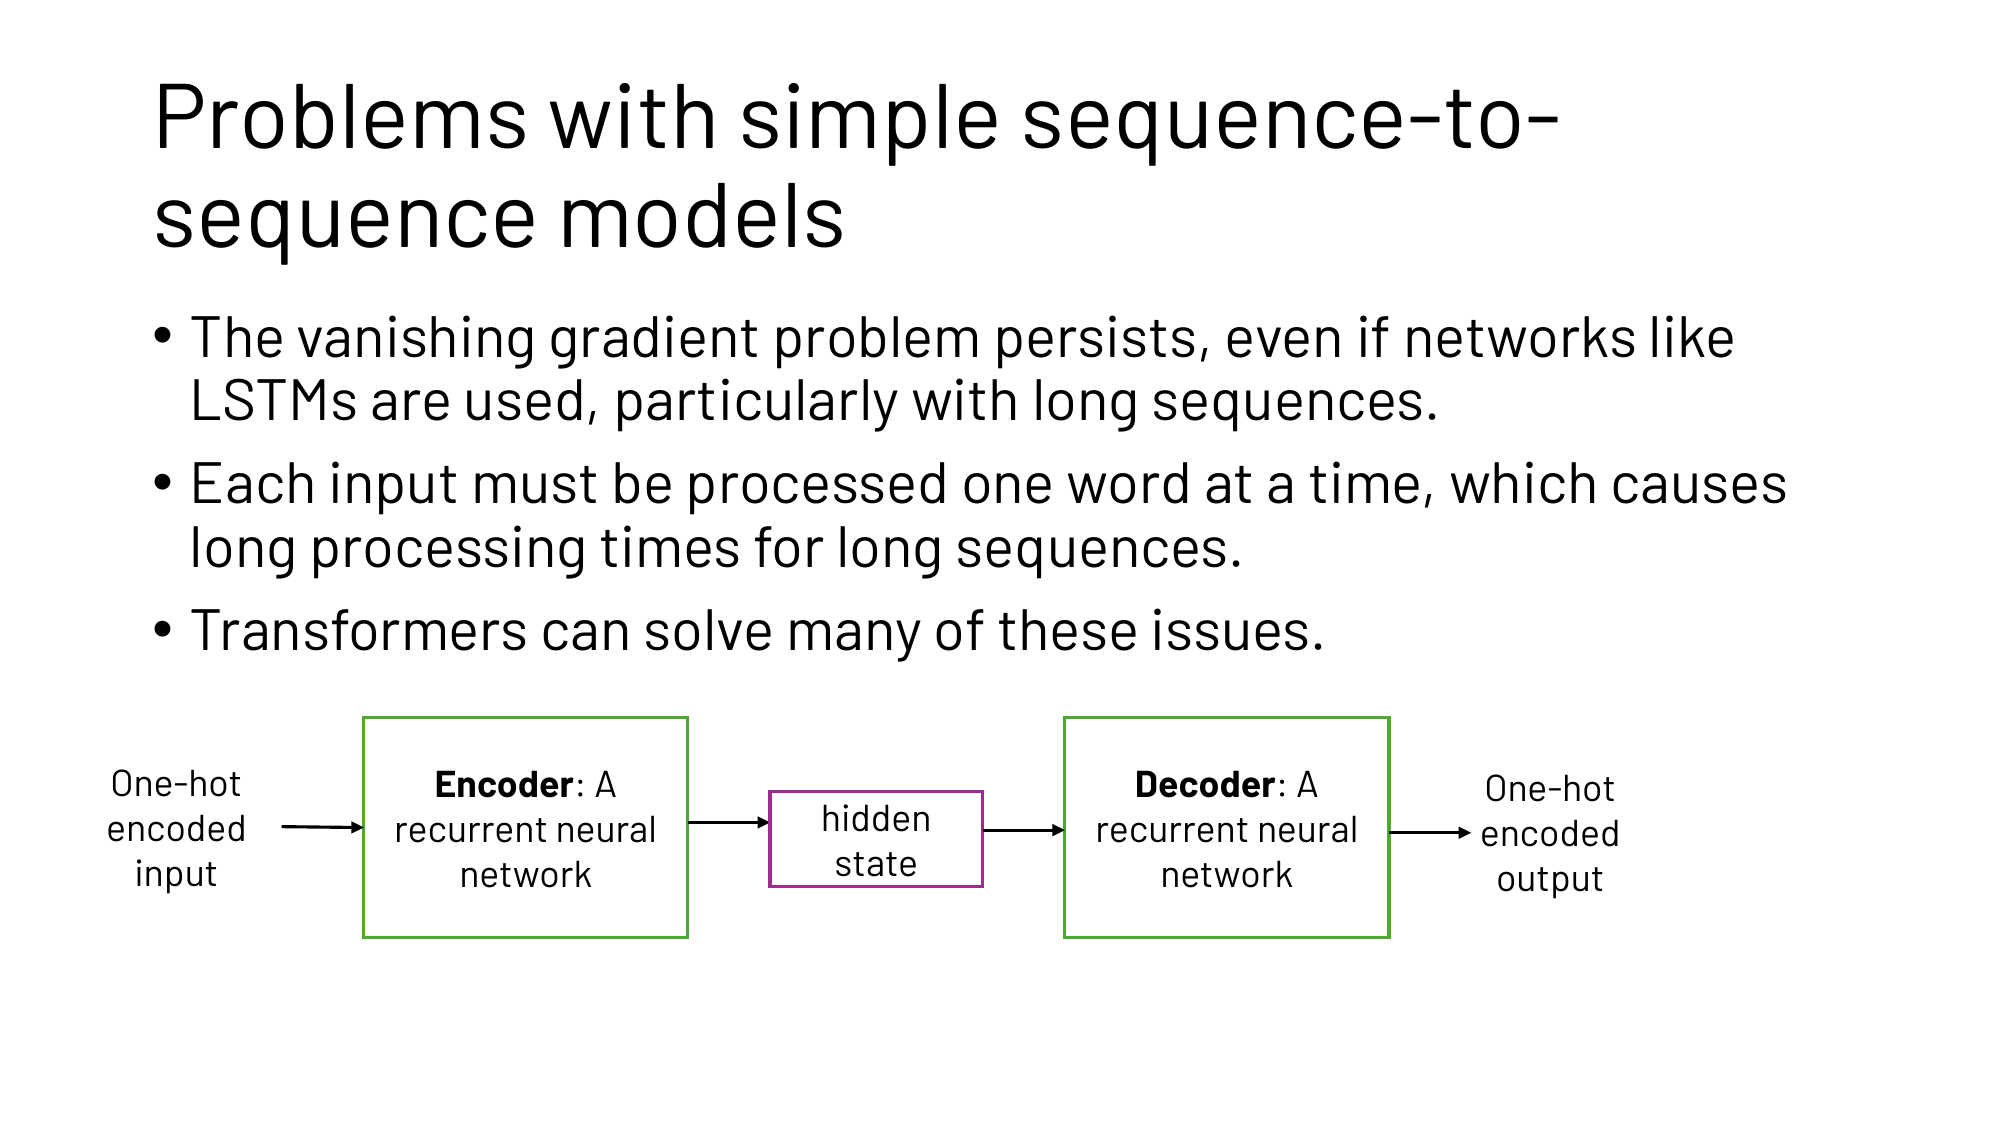

# Problems with simple sequence-to-sequence models
The vanishing gradient problem persists, even if networks like LSTMs are used, particularly with long sequences.
Each input must be processed one word at a time, which causes long processing times for long sequences.
Transformers can solve many of these issues.
Decoder: A recurrent neural network
Encoder: A recurrent neural network
One-hot encoded input
One-hot encoded output
hidden state